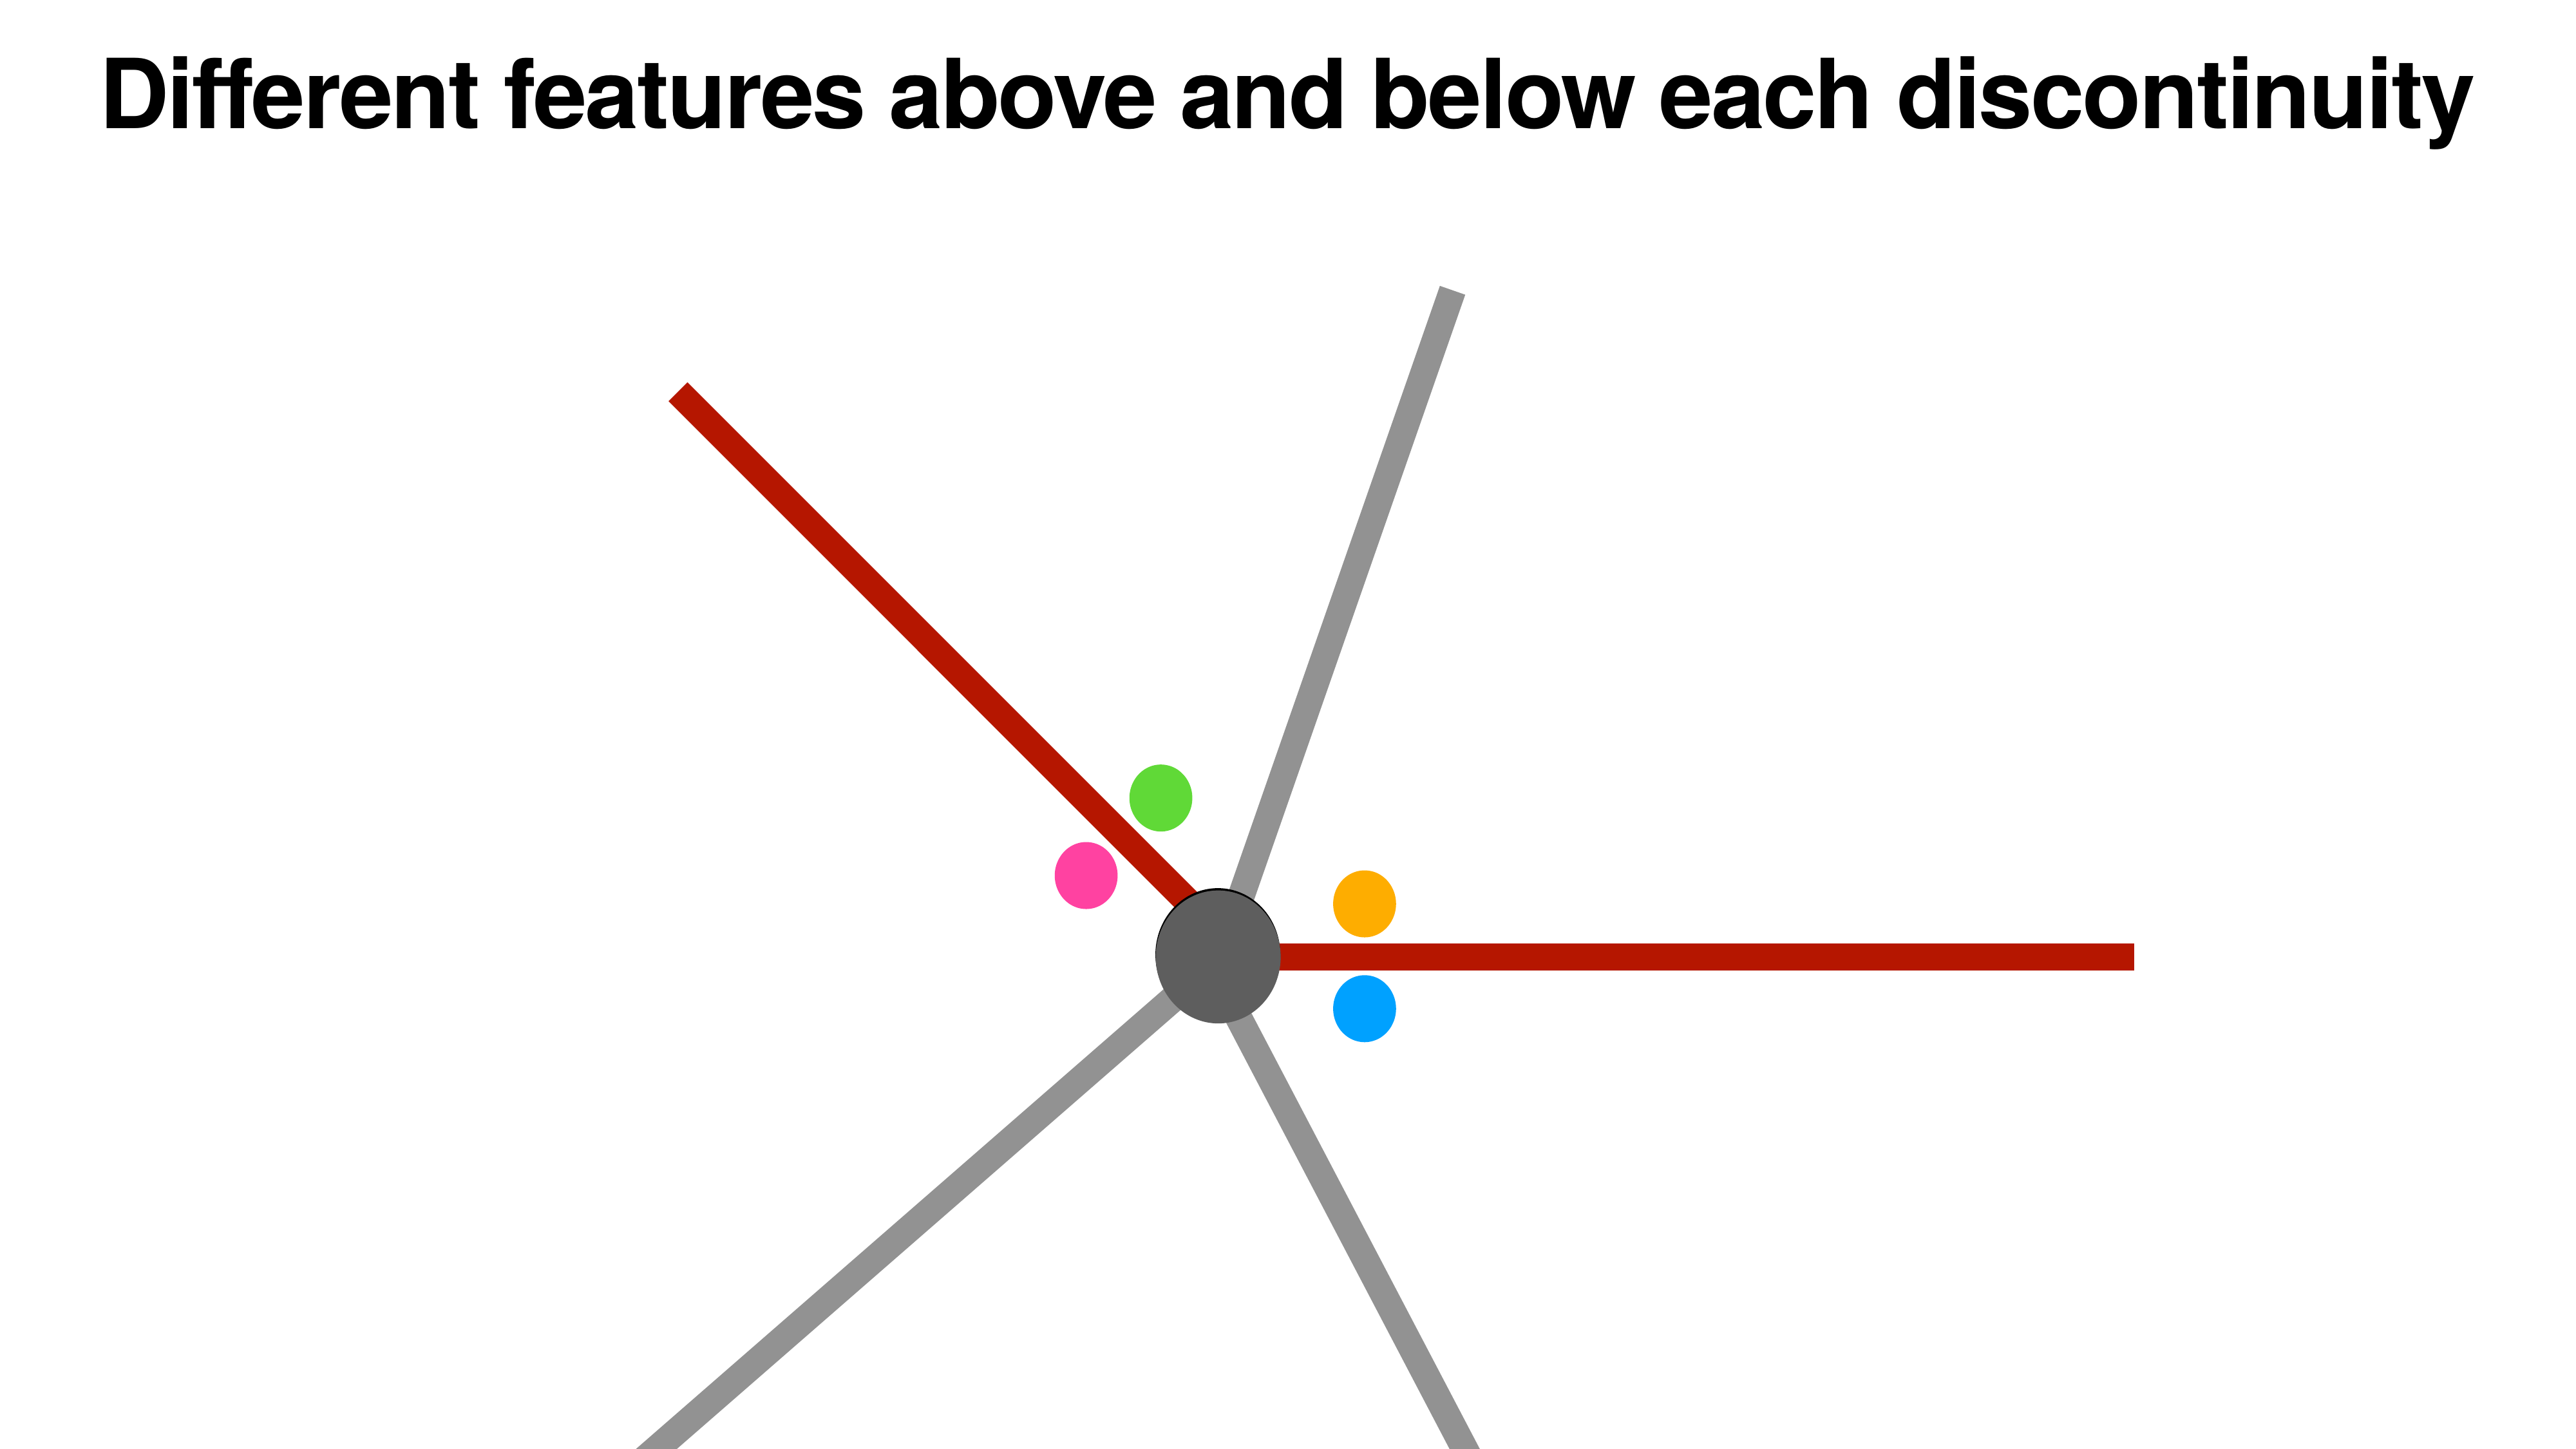

Different features above and below each discontinuity

44